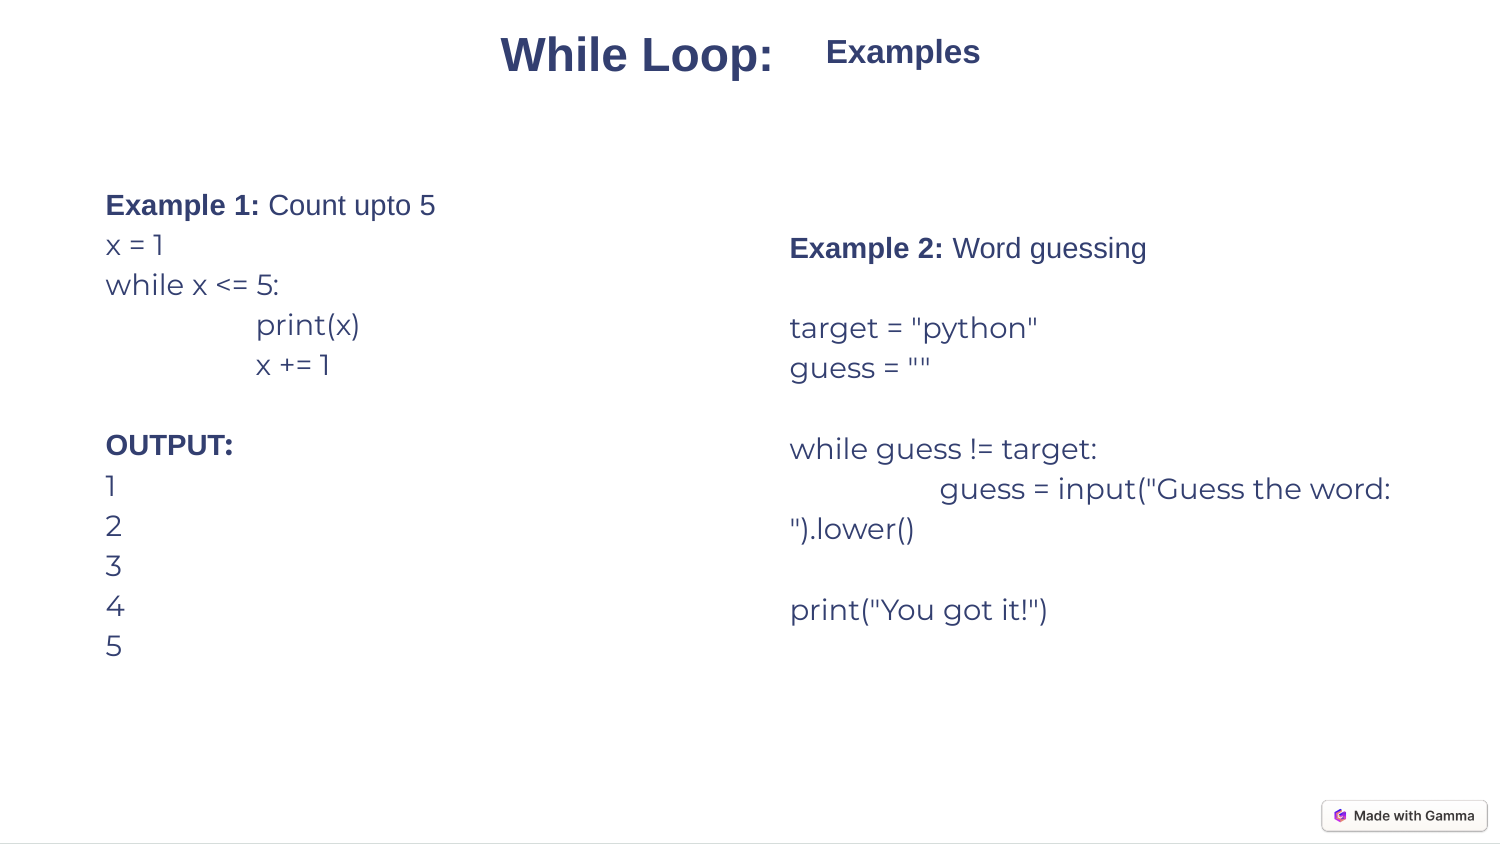

While Loop:
Examples
Example 1: Count upto 5
x = 1
while x <= 5:
	print(x)
	x += 1

OUTPUT:
1
2
3
4
5

Example 2: Word guessing

target = "python"
guess = ""

while guess != target:
	guess = input("Guess the word: ").lower()

print("You got it!")